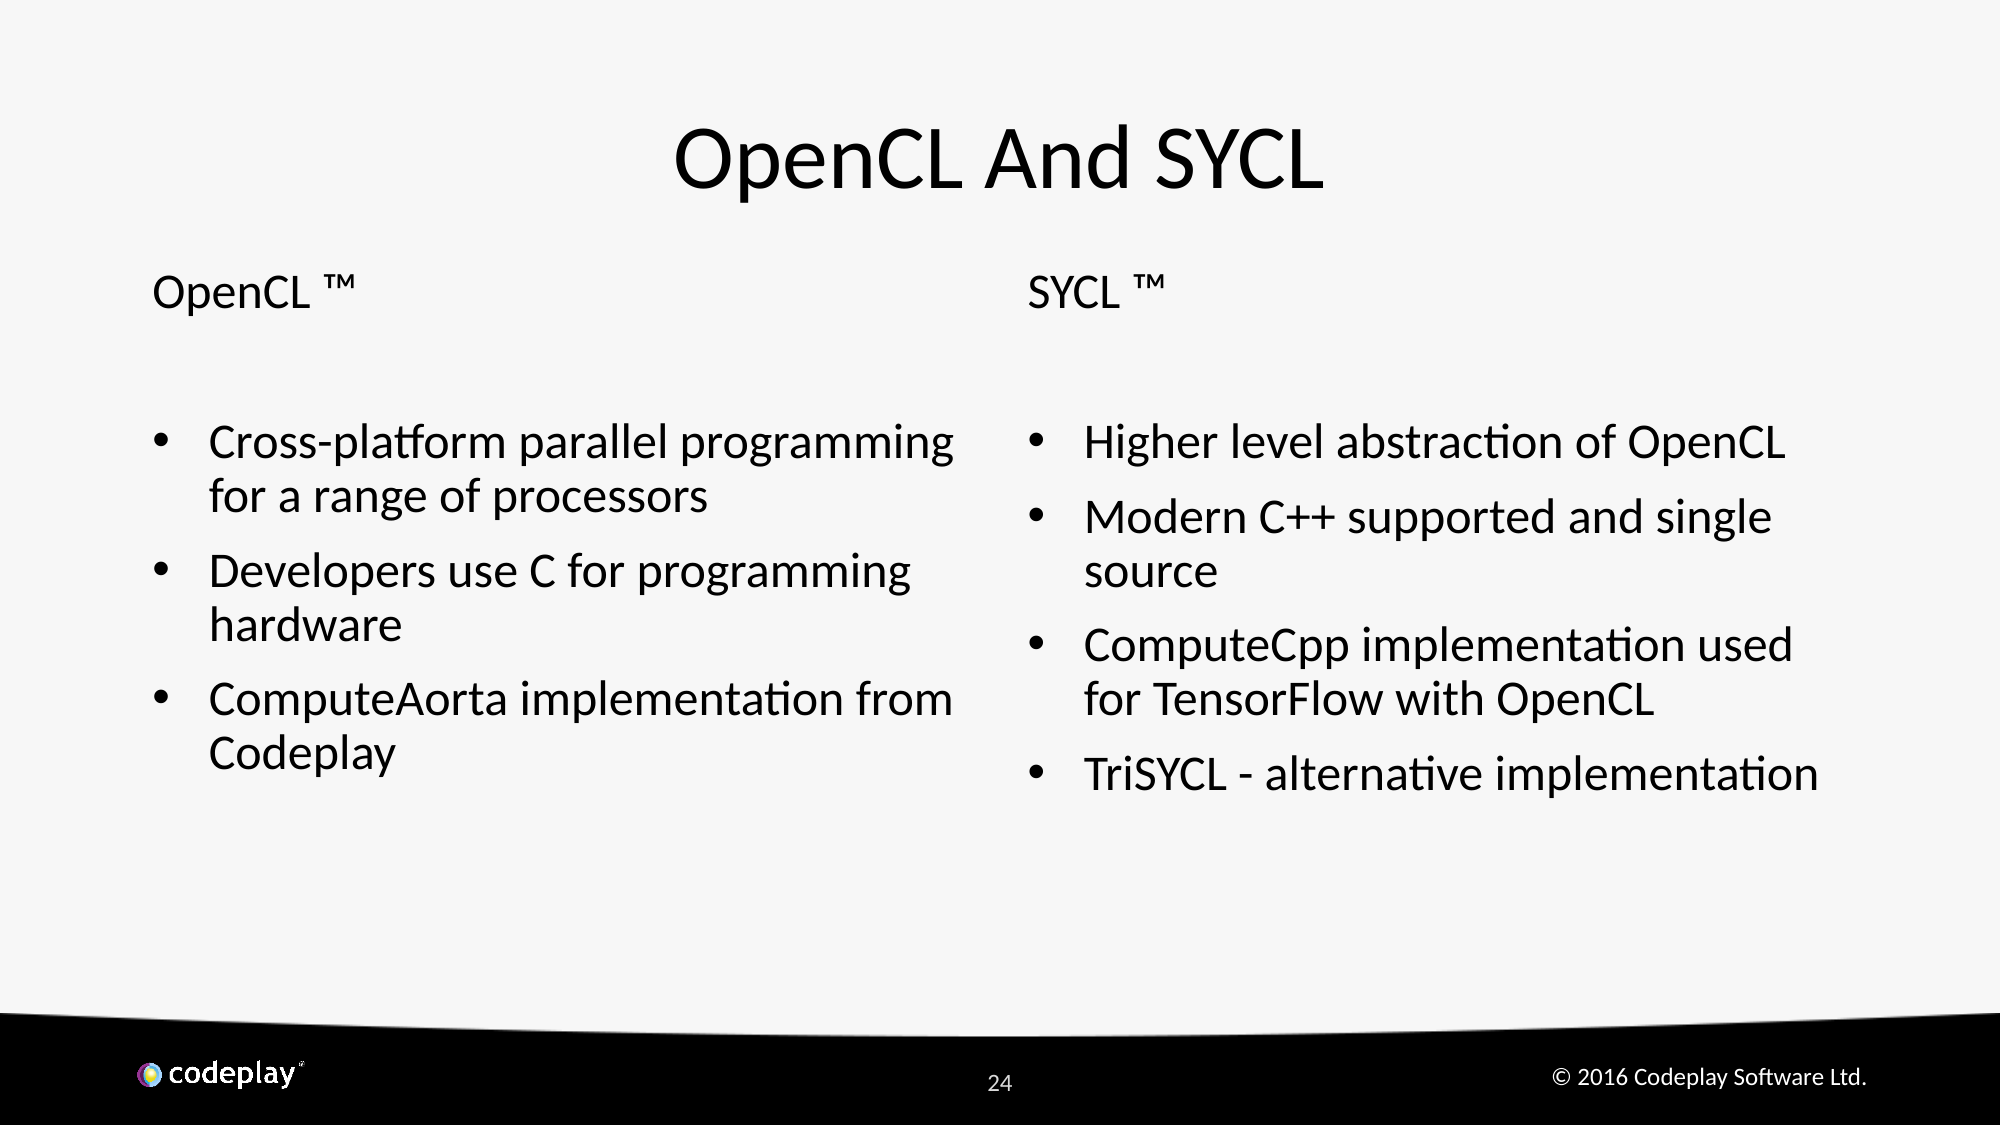

# OpenCL And SYCL
OpenCL ™

Cross-platform parallel programming for a range of processors
Developers use C for programming hardware
ComputeAorta implementation from Codeplay
SYCL ™

Higher level abstraction of OpenCL
Modern C++ supported and single source
ComputeCpp implementation used for TensorFlow with OpenCL
TriSYCL - alternative implementation